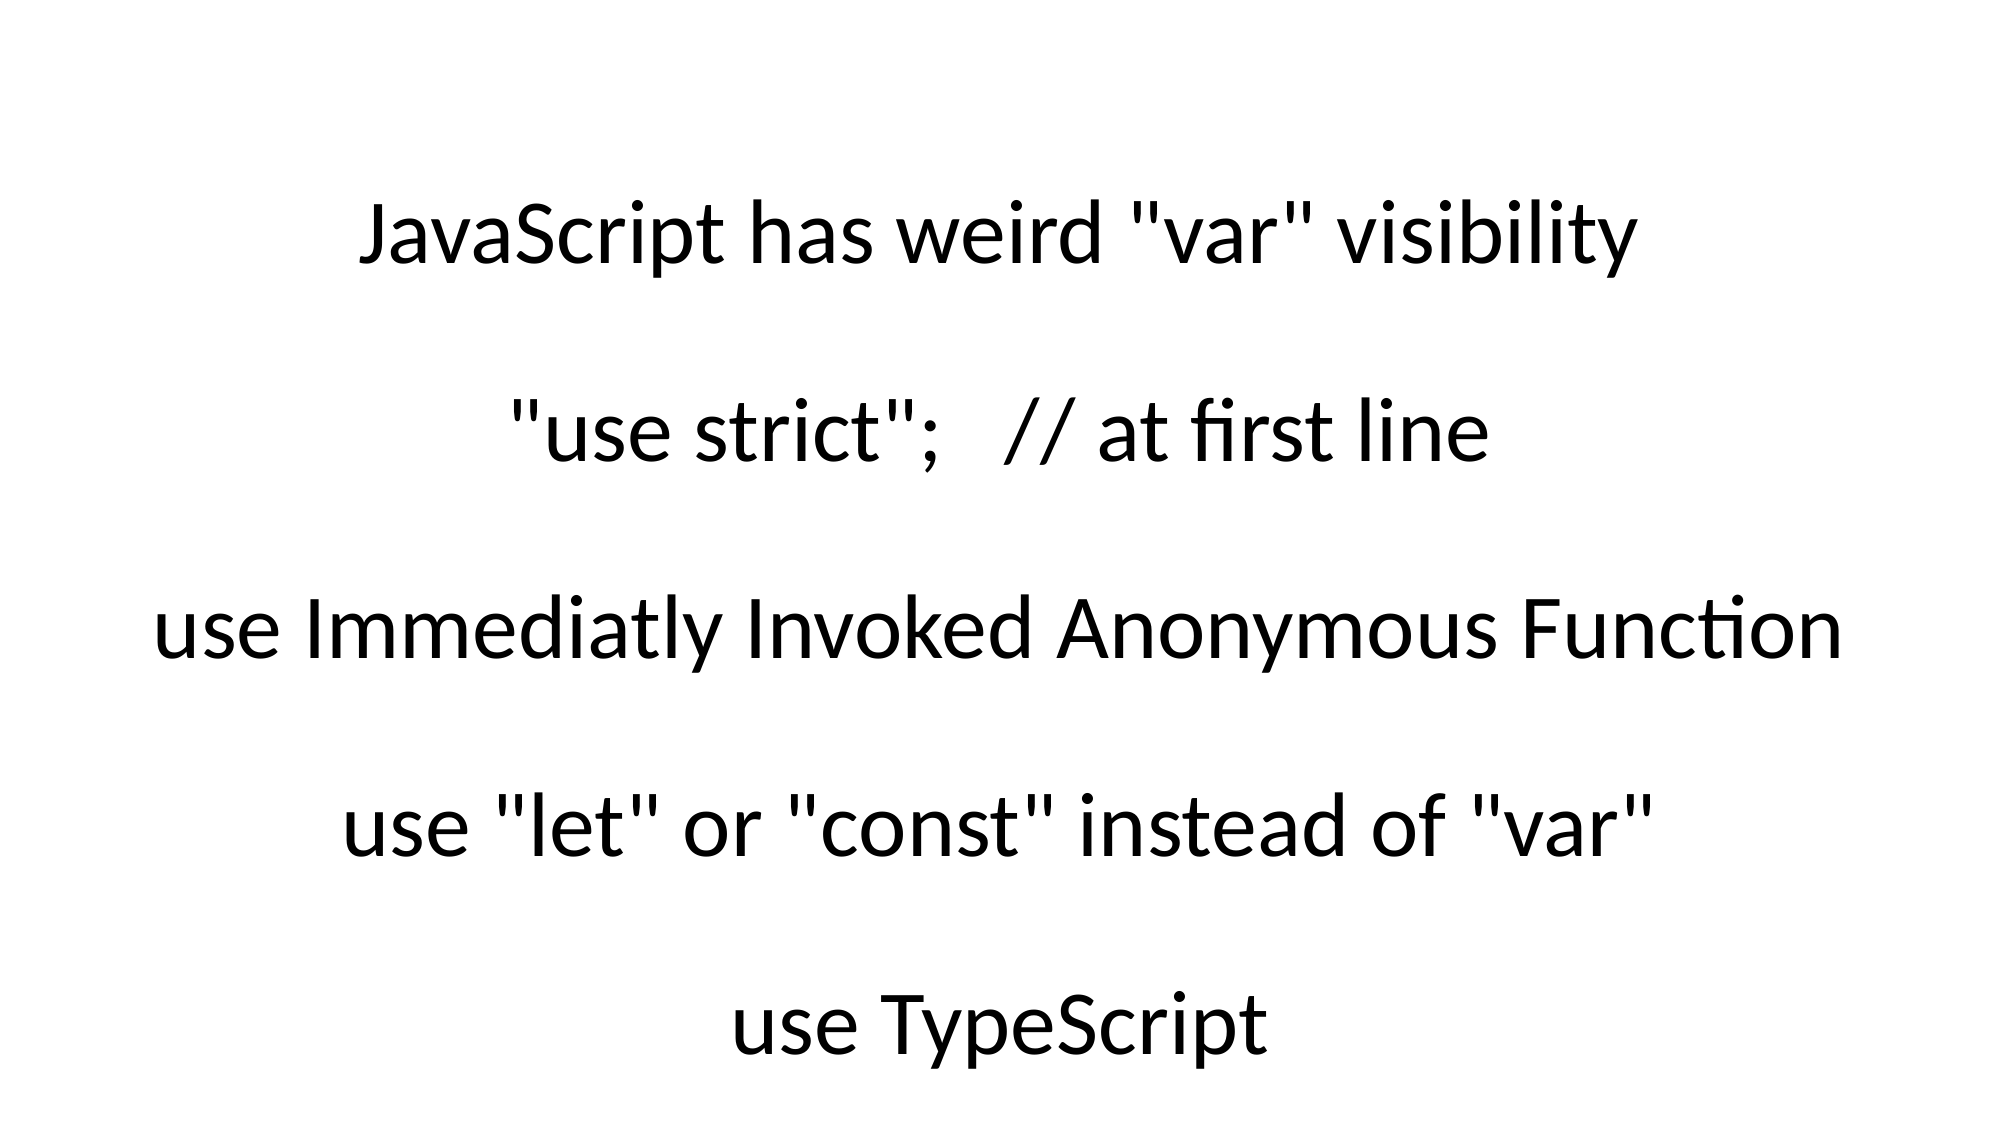

# JavaScript has weird "var" visibility "use strict";   // at first line use Immediatly Invoked Anonymous Function use "let" or "const" instead of "var" use TypeScript